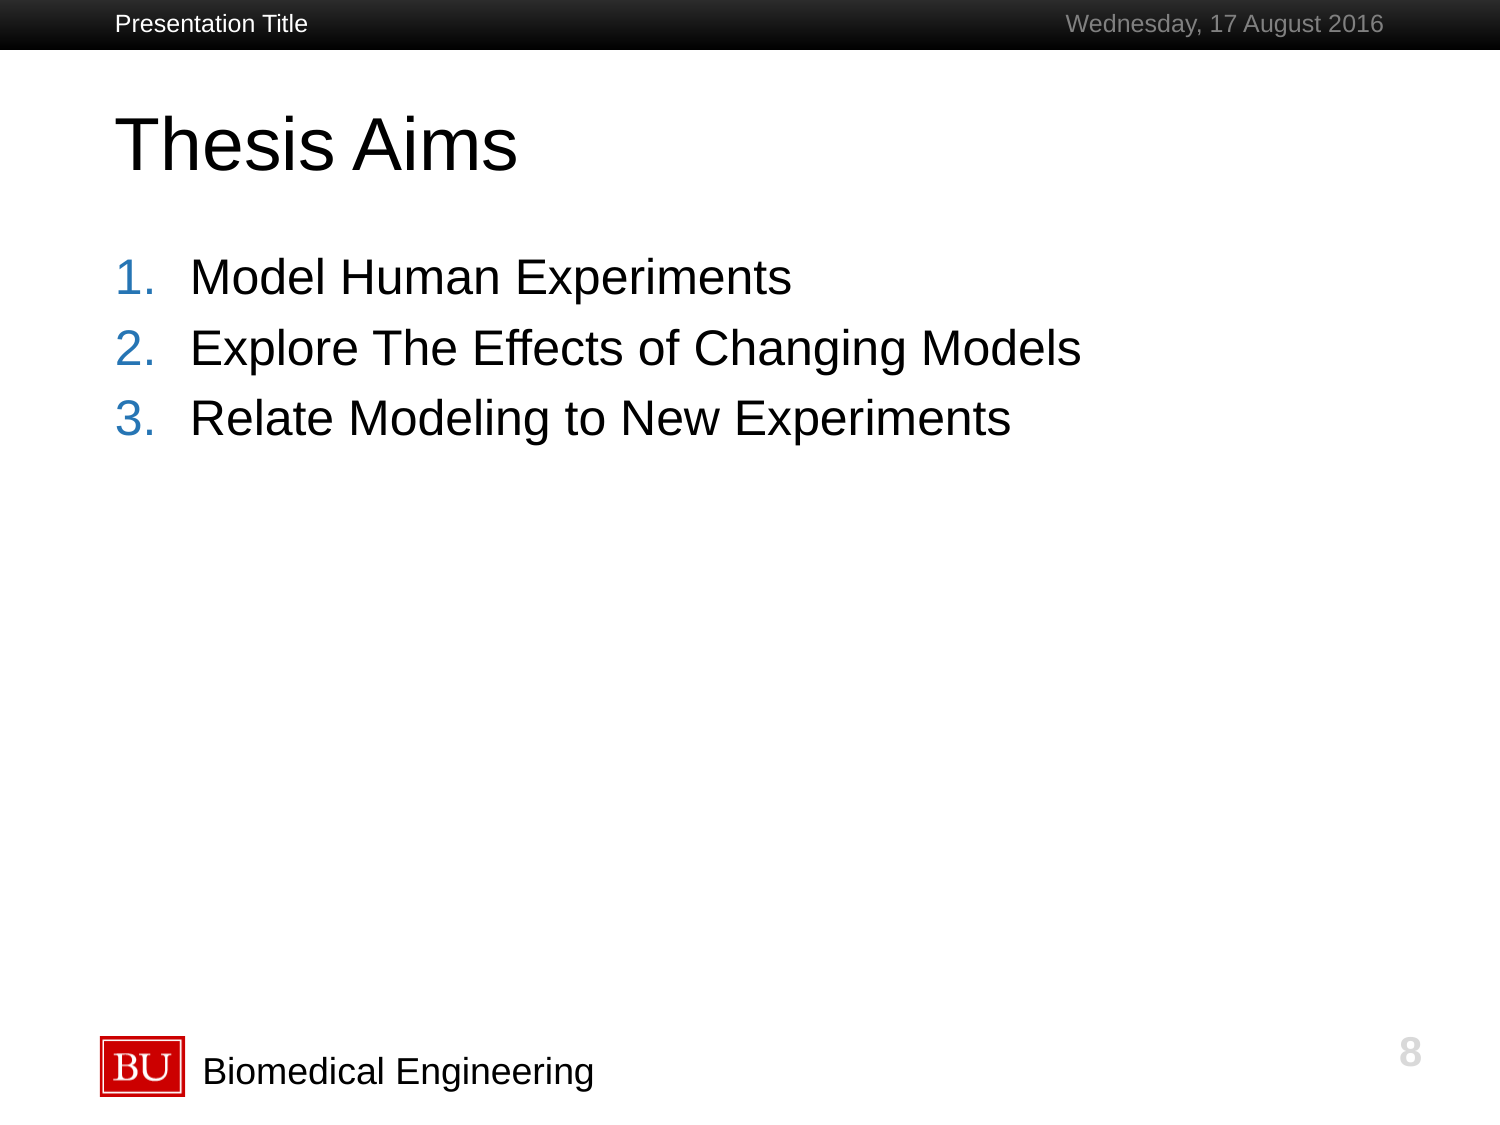

Presentation Title
Wednesday, 17 August 2016
# Thesis Aims
Model Human Experiments
Explore The Effects of Changing Models
Relate Modeling to New Experiments
8